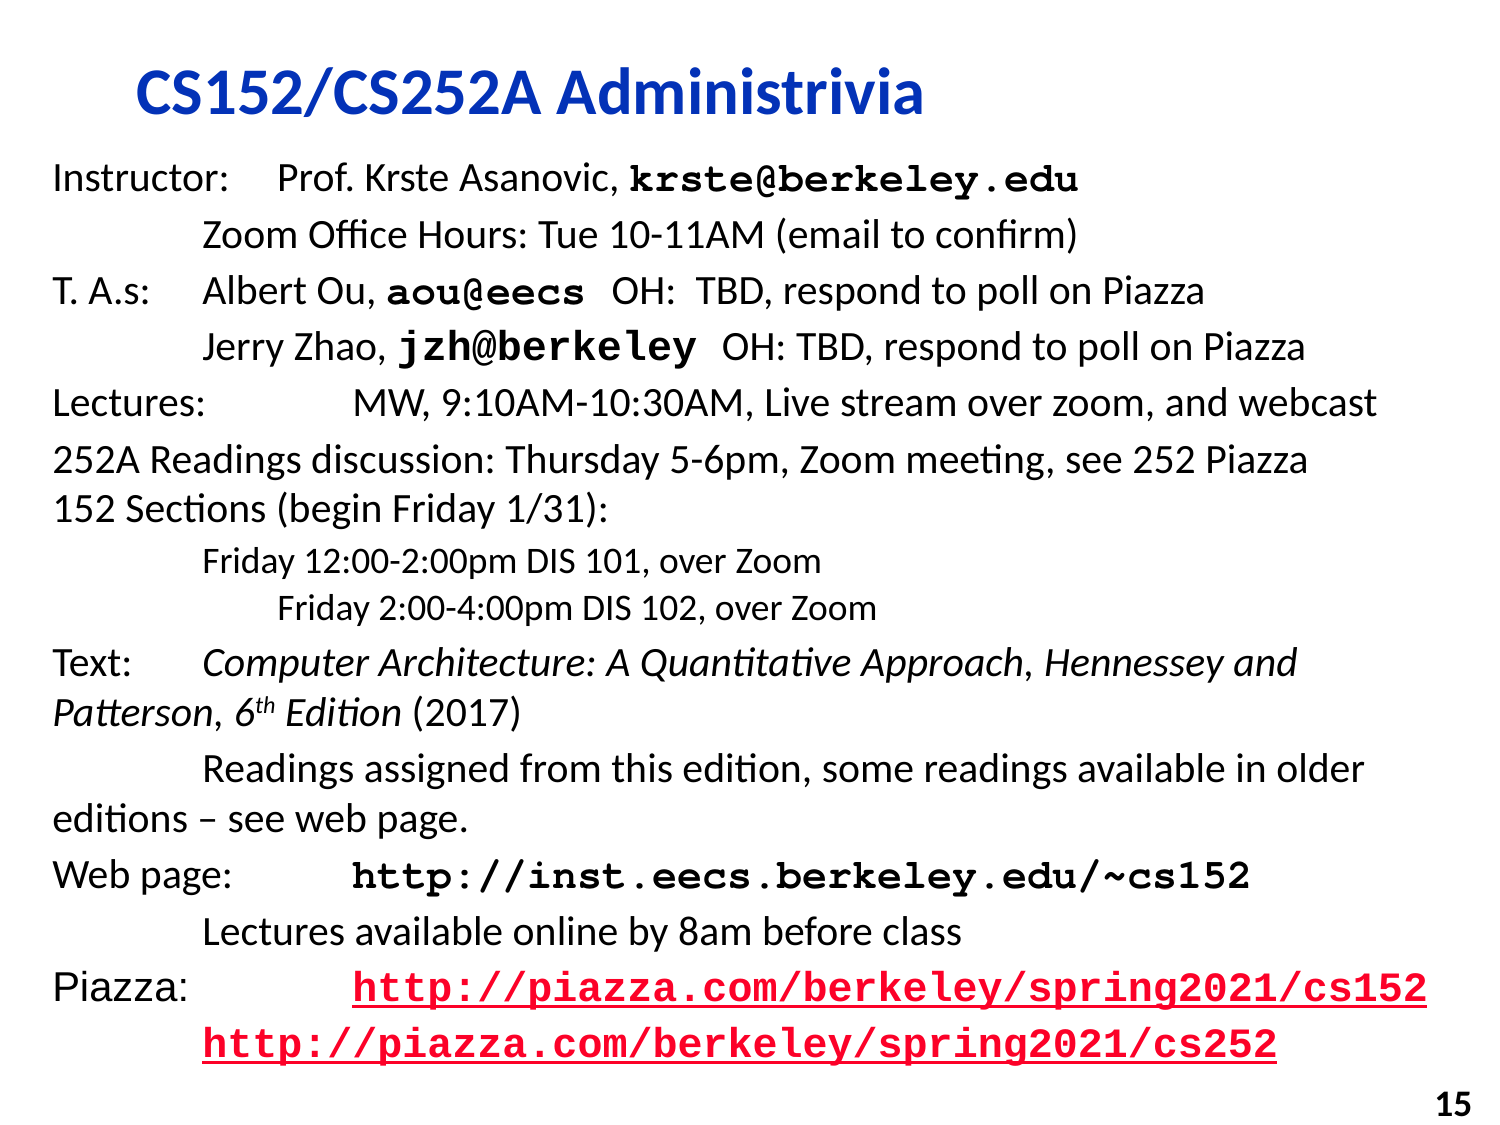

# CS152/CS252A Administrivia
Instructor:     Prof. Krste Asanovic, krste@berkeley.edu
	Zoom Office Hours: Tue 10-11AM (email to confirm)
T. A.s:	Albert Ou, aou@eecs OH:  TBD, respond to poll on Piazza
	Jerry Zhao, jzh@berkeley OH: TBD, respond to poll on Piazza
Lectures:	MW, 9:10AM-10:30AM, Live stream over zoom, and webcast
252A Readings discussion: Thursday 5-6pm, Zoom meeting, see 252 Piazza
152 Sections (begin Friday 1/31):
	Friday 12:00-2:00pm DIS 101, over Zoom
	Friday 2:00-4:00pm DIS 102, over Zoom
Text:	Computer Architecture: A Quantitative Approach, Hennessey and 	Patterson, 6th Edition (2017)
	Readings assigned from this edition, some readings available in older 	editions – see web page.
Web page: 	http://inst.eecs.berkeley.edu/~cs152
	Lectures available online by 8am before class
Piazza:     	http://piazza.com/berkeley/spring2021/cs152
	http://piazza.com/berkeley/spring2021/cs252

15